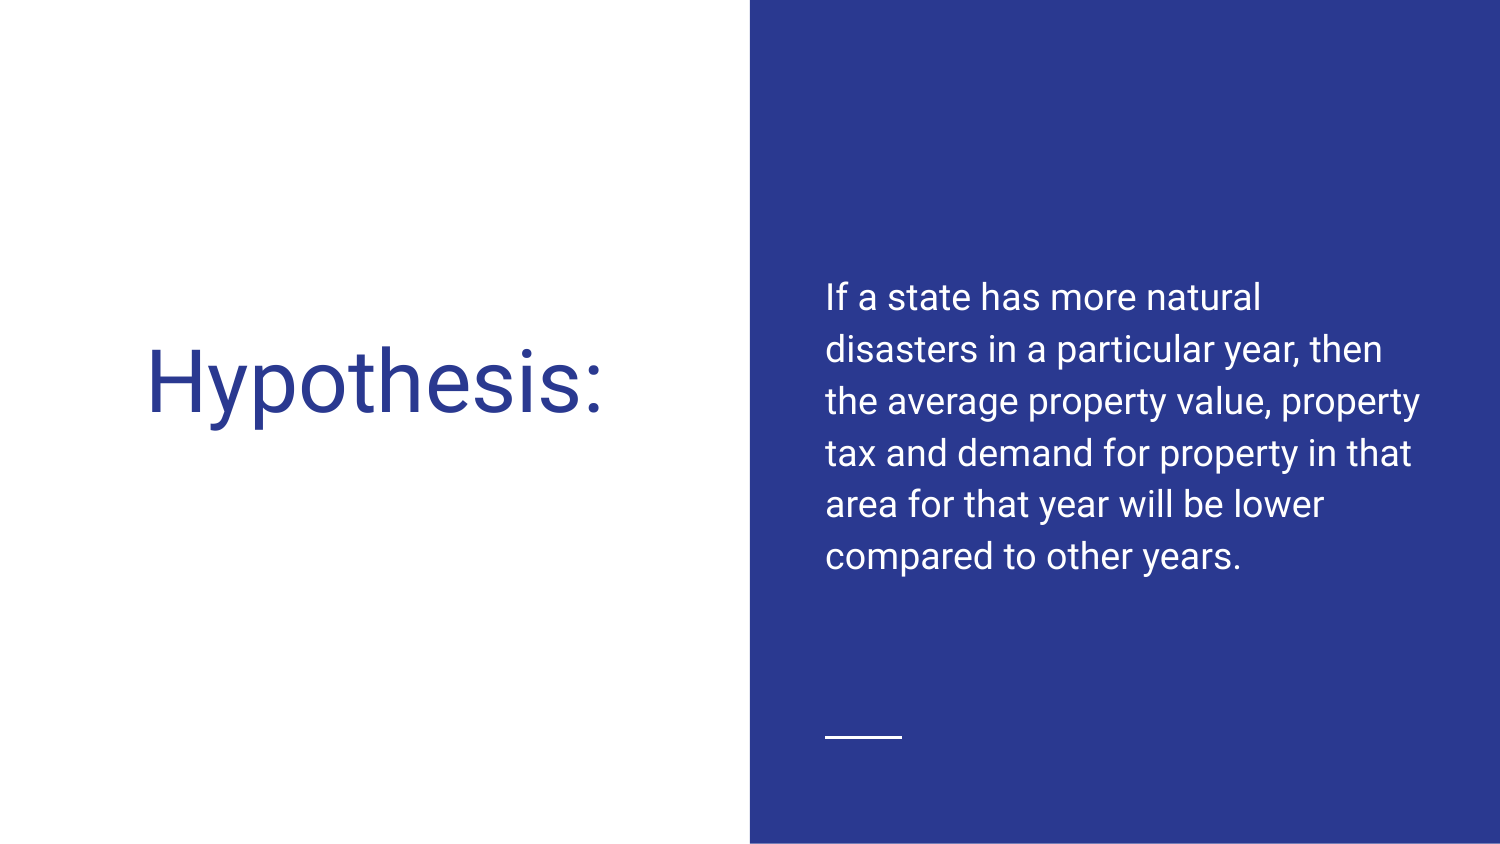

If a state has more natural disasters in a particular year, then the average property value, property tax and demand for property in that area for that year will be lower compared to other years.
# Hypothesis: